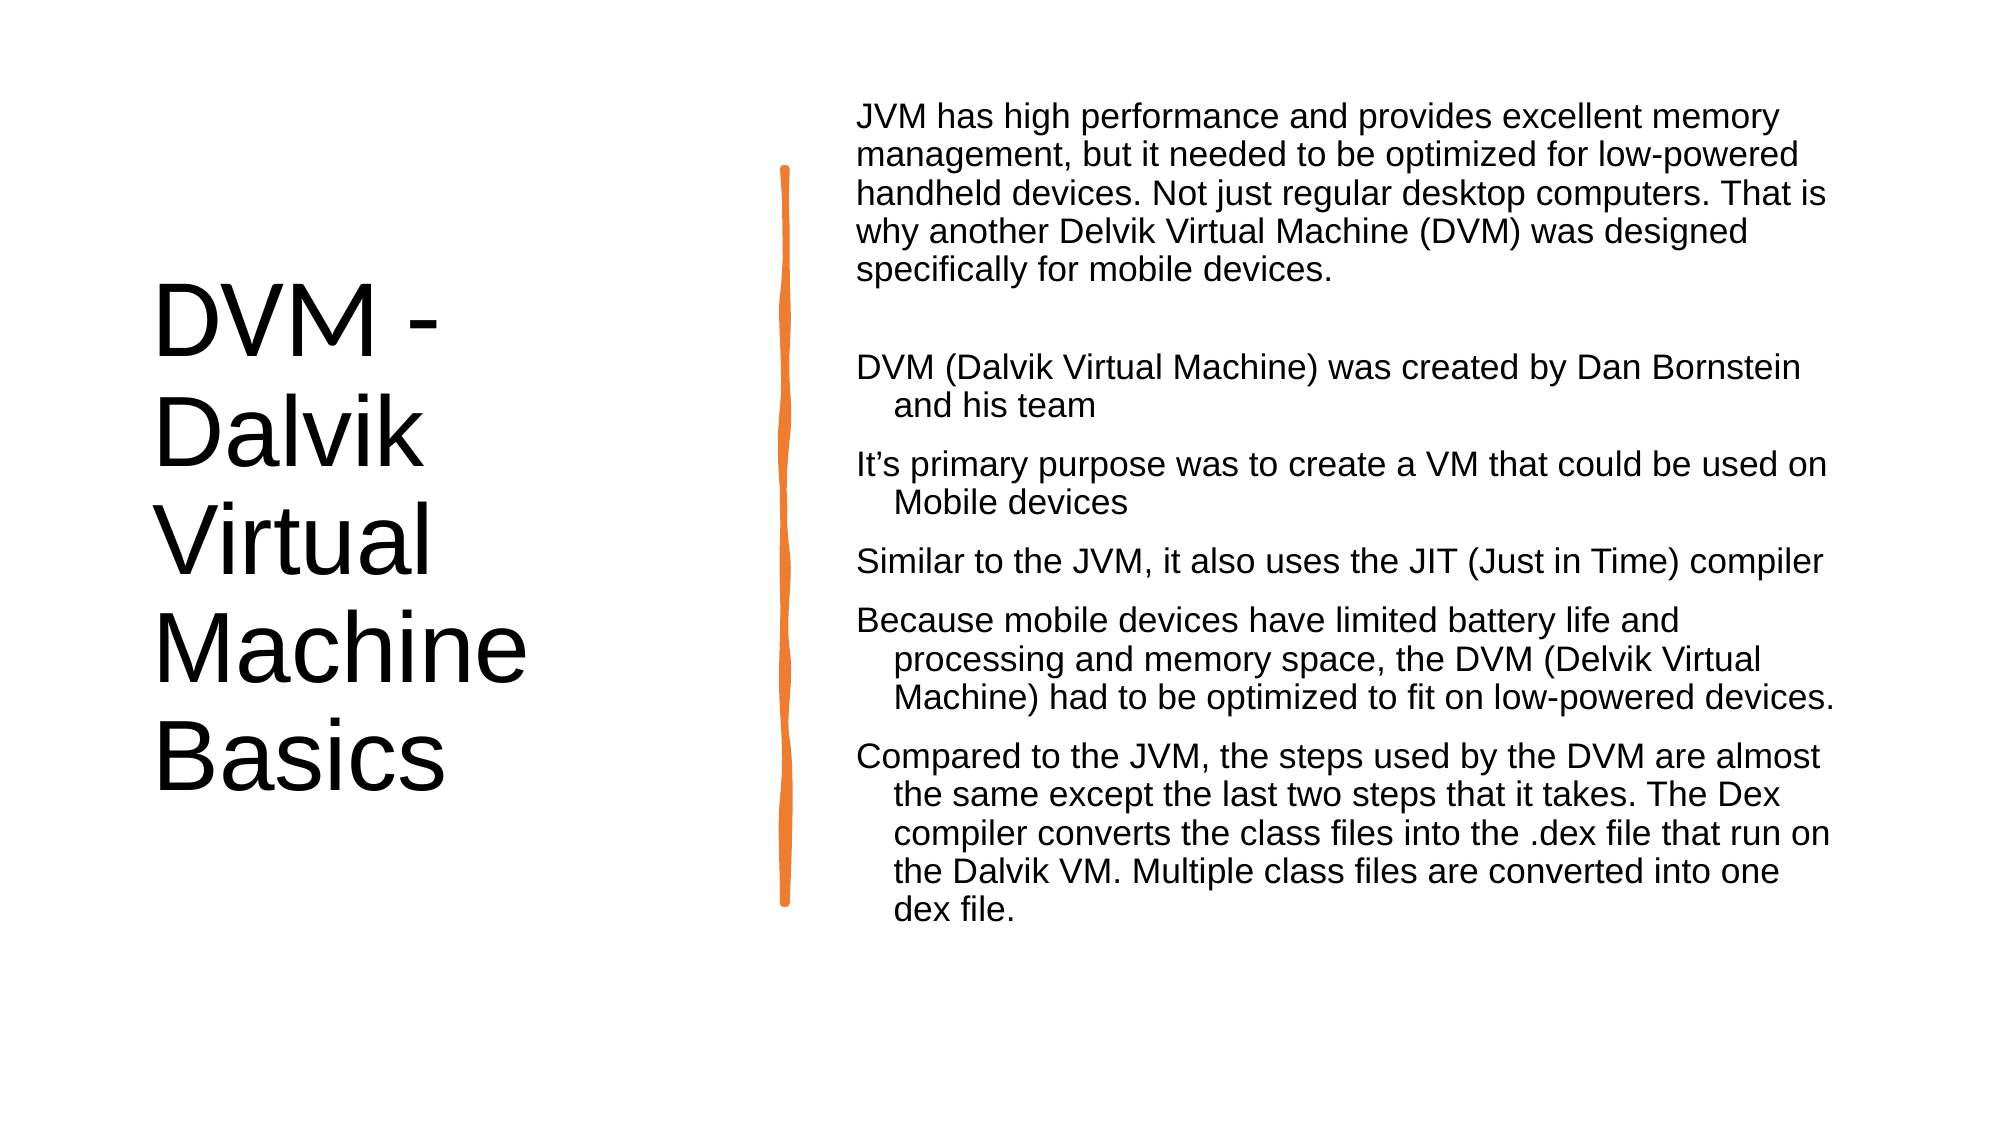

# DVM - Dalvik Virtual Machine Basics
JVM has high performance and provides excellent memory management, but it needed to be optimized for low-powered handheld devices. Not just regular desktop computers. That is why another Delvik Virtual Machine (DVM) was designed specifically for mobile devices.

DVM (Dalvik Virtual Machine) was created by Dan Bornstein and his team
It’s primary purpose was to create a VM that could be used on Mobile devices
Similar to the JVM, it also uses the JIT (Just in Time) compiler
Because mobile devices have limited battery life and processing and memory space, the DVM (Delvik Virtual Machine) had to be optimized to fit on low-powered devices.
Compared to the JVM, the steps used by the DVM are almost the same except the last two steps that it takes. The Dex compiler converts the class files into the .dex file that run on the Dalvik VM. Multiple class files are converted into one dex file.